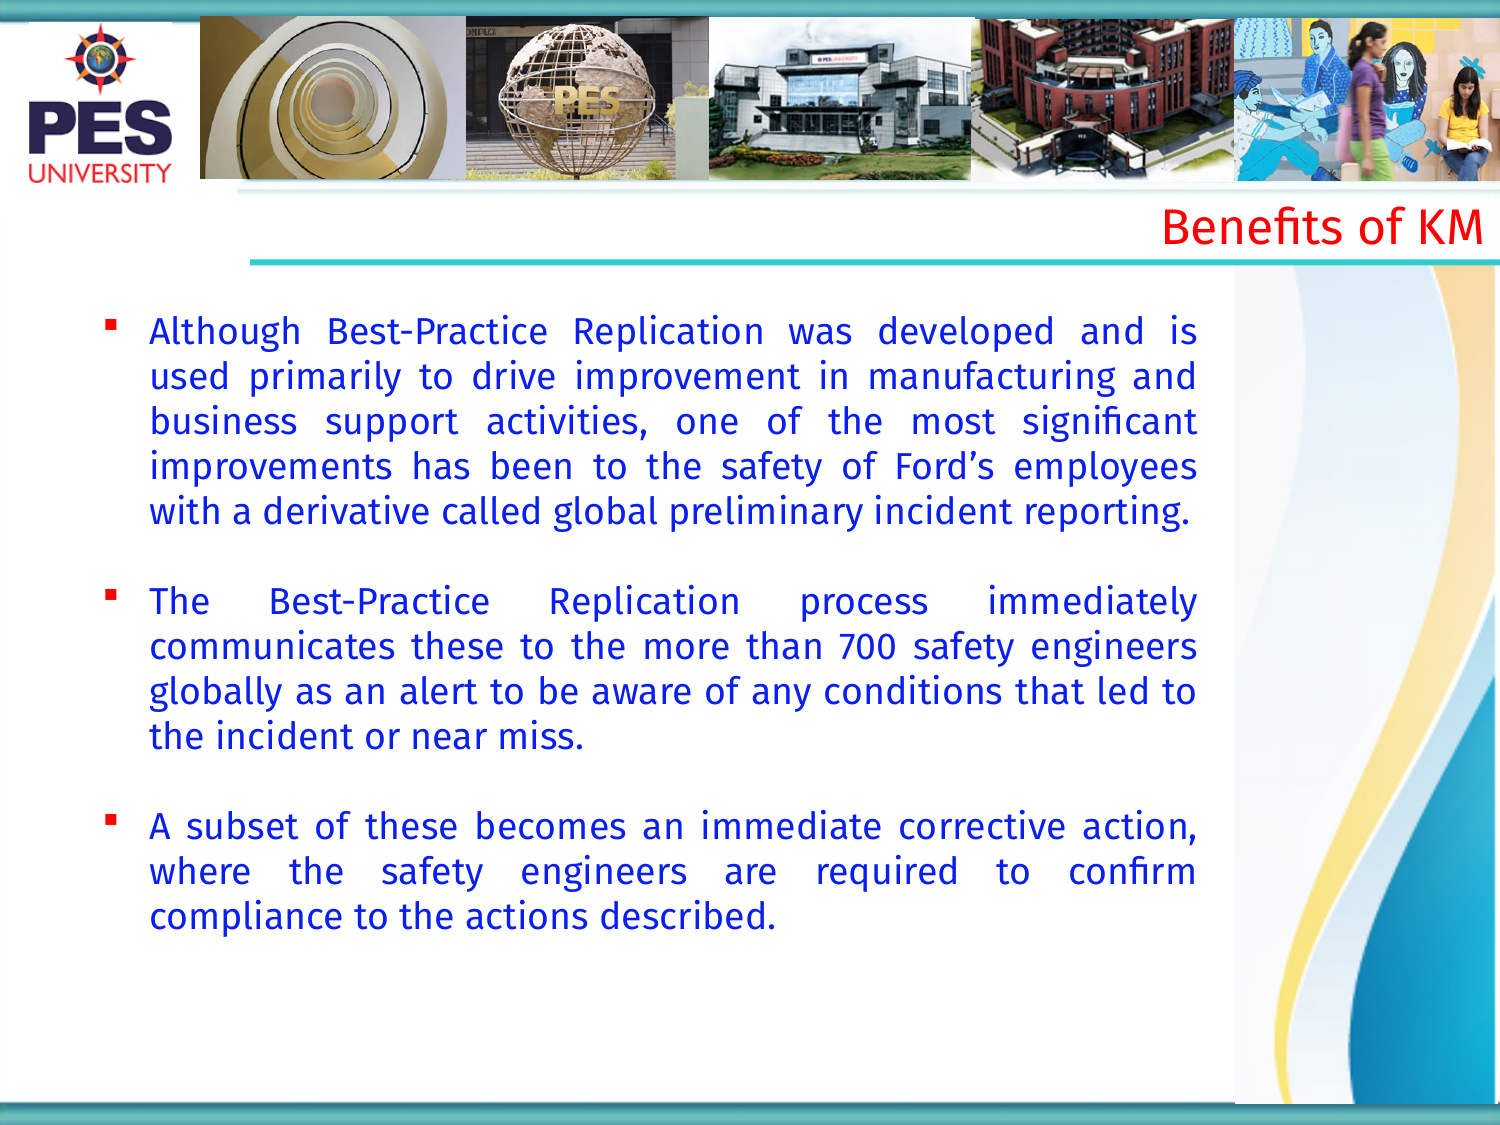

Benefits of KM

Although Best-Practice Replication was developed and is used primarily to drive improvement in manufacturing and business support activities, one of the most significant improvements has been to the safety of Ford’s employees with a derivative called global preliminary incident reporting.

The Best-Practice Replication process immediately communicates these to the more than 700 safety engineers globally as an alert to be aware of any conditions that led to the incident or near miss.

A subset of these becomes an immediate corrective action, where the safety engineers are required to confirm compliance to the actions described.